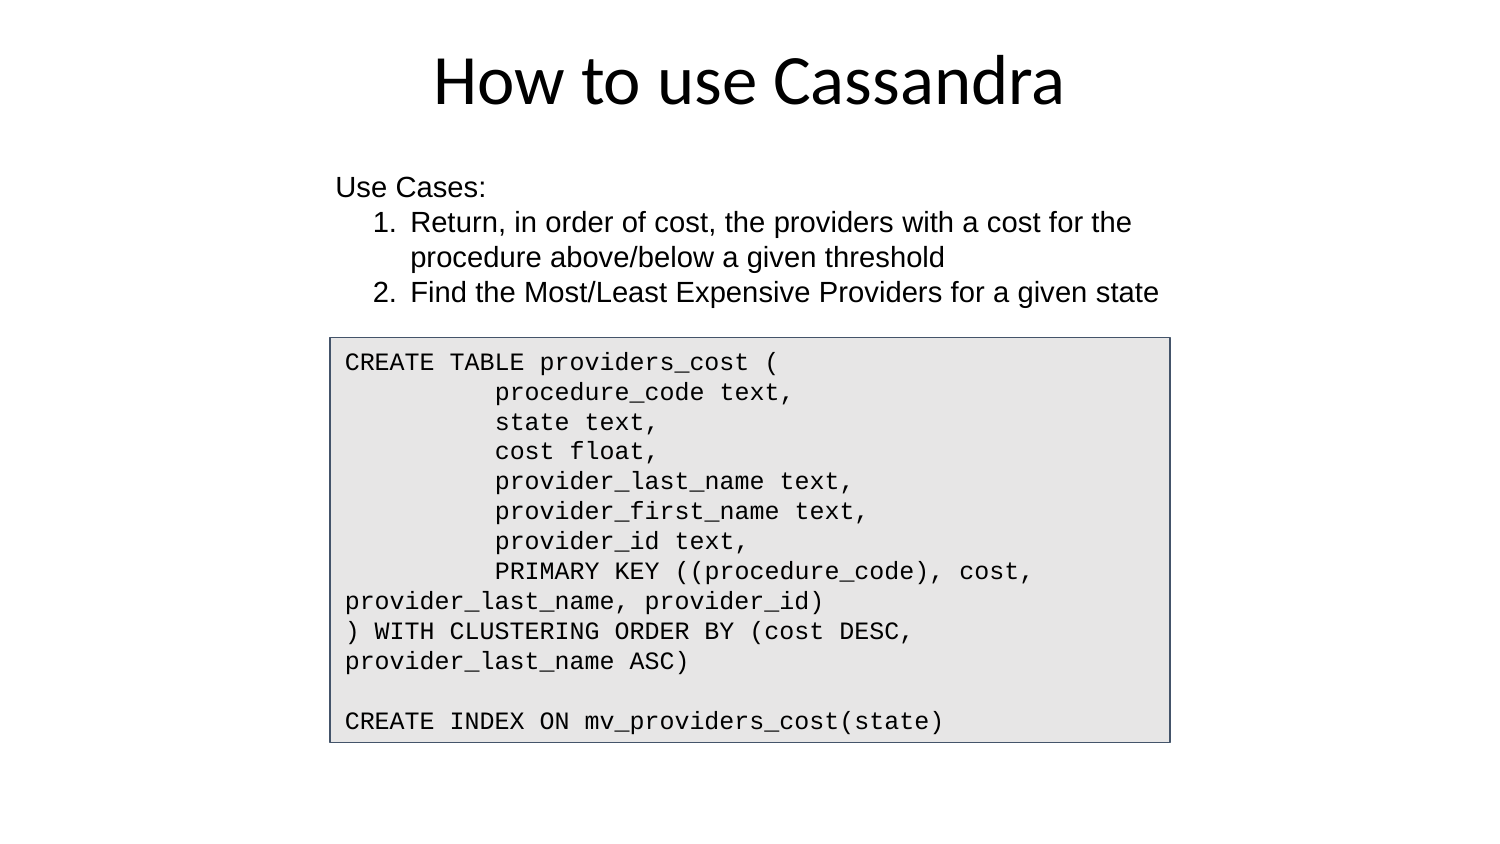

# How to use Cassandra
Use Cases:
Return, in order of cost, the providers with a cost for the procedure above/below a given threshold
Find the Most/Least Expensive Providers for a given state

CREATE TABLE providers_cost (
	procedure_code text,
	state text,
	cost float,
	provider_last_name text,
	provider_first_name text,
	provider_id text,
	PRIMARY KEY ((procedure_code), cost, provider_last_name, provider_id)
) WITH CLUSTERING ORDER BY (cost DESC, provider_last_name ASC)

CREATE INDEX ON mv_providers_cost(state)